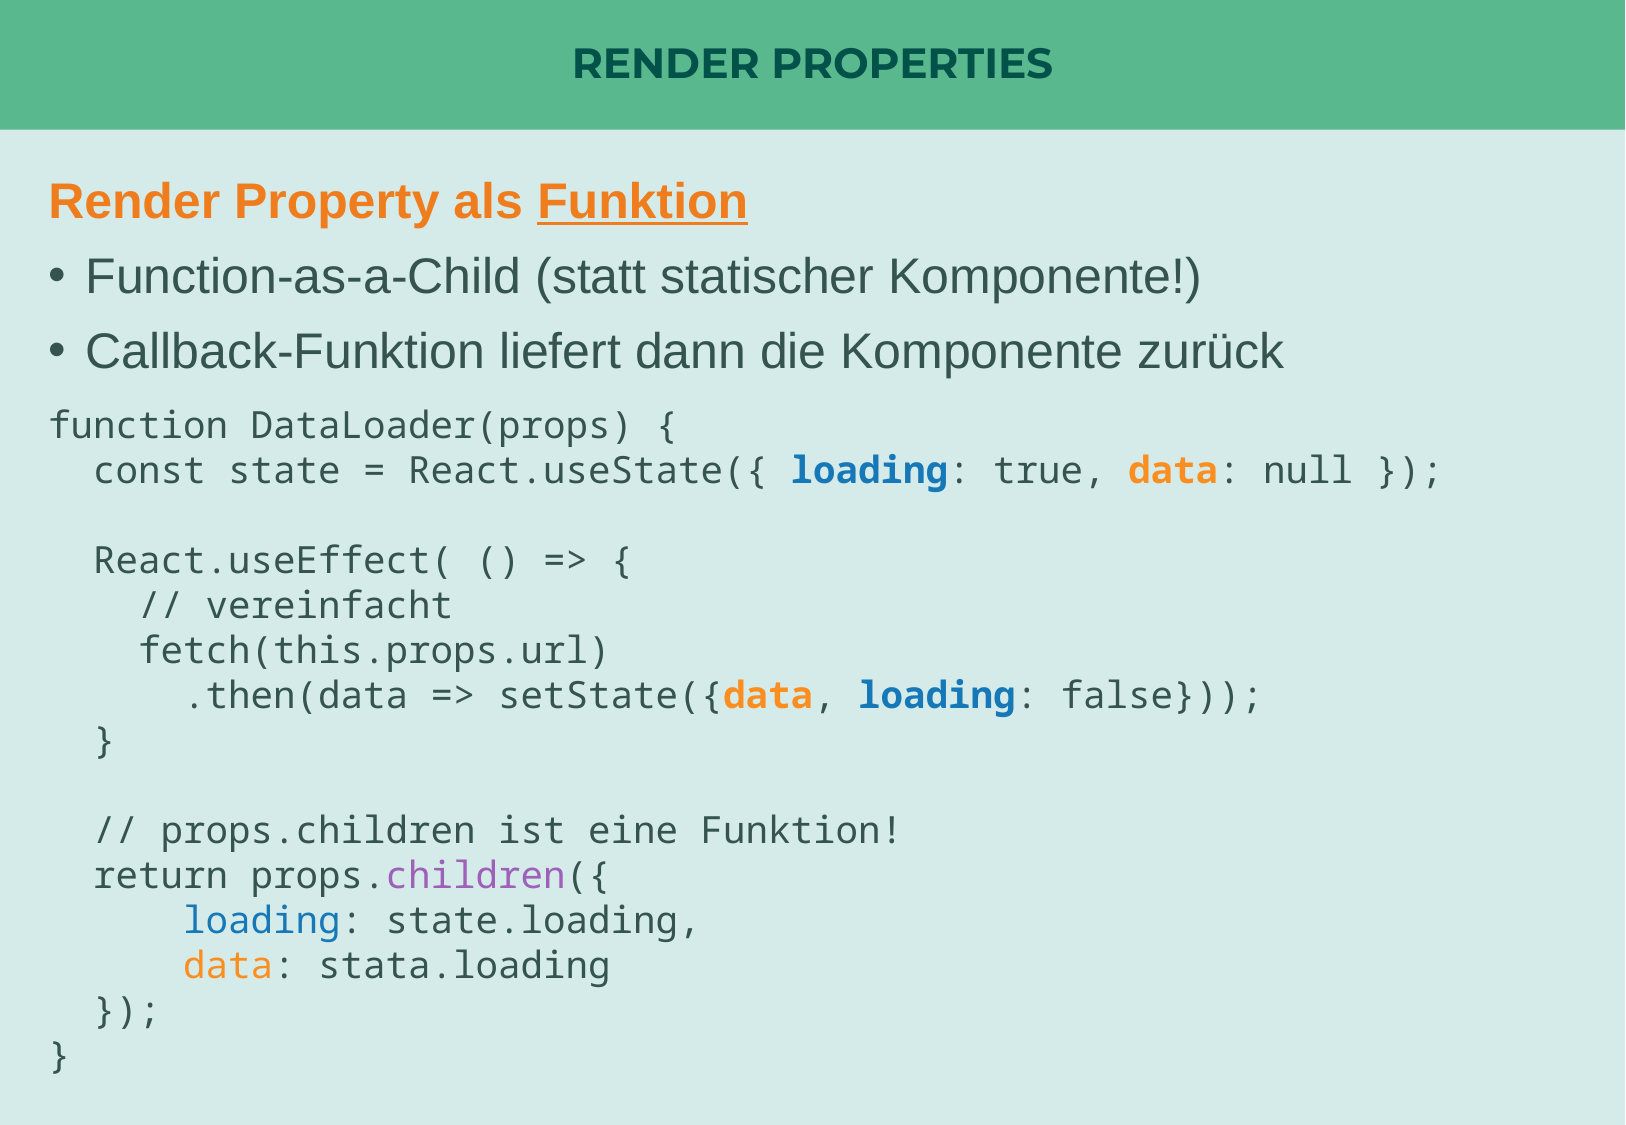

# Render Properties
Render Property als Funktion
Function-as-a-Child (statt statischer Komponente!)
Callback-Funktion liefert dann die Komponente zurück

function DataLoader(props) {
  const state = React.useState({ loading: true, data: null });

  React.useEffect( () => {
    // vereinfacht
    fetch(this.props.url)
      .then(data => setState({data, loading: false}));
  }

  // props.children ist eine Funktion!
  return props.children({
      loading: state.loading,
      data: stata.loading
  });
}

}

Beispiel: ChatPage oder Tabs

Beispiel: UserStatsPage für fetch ?